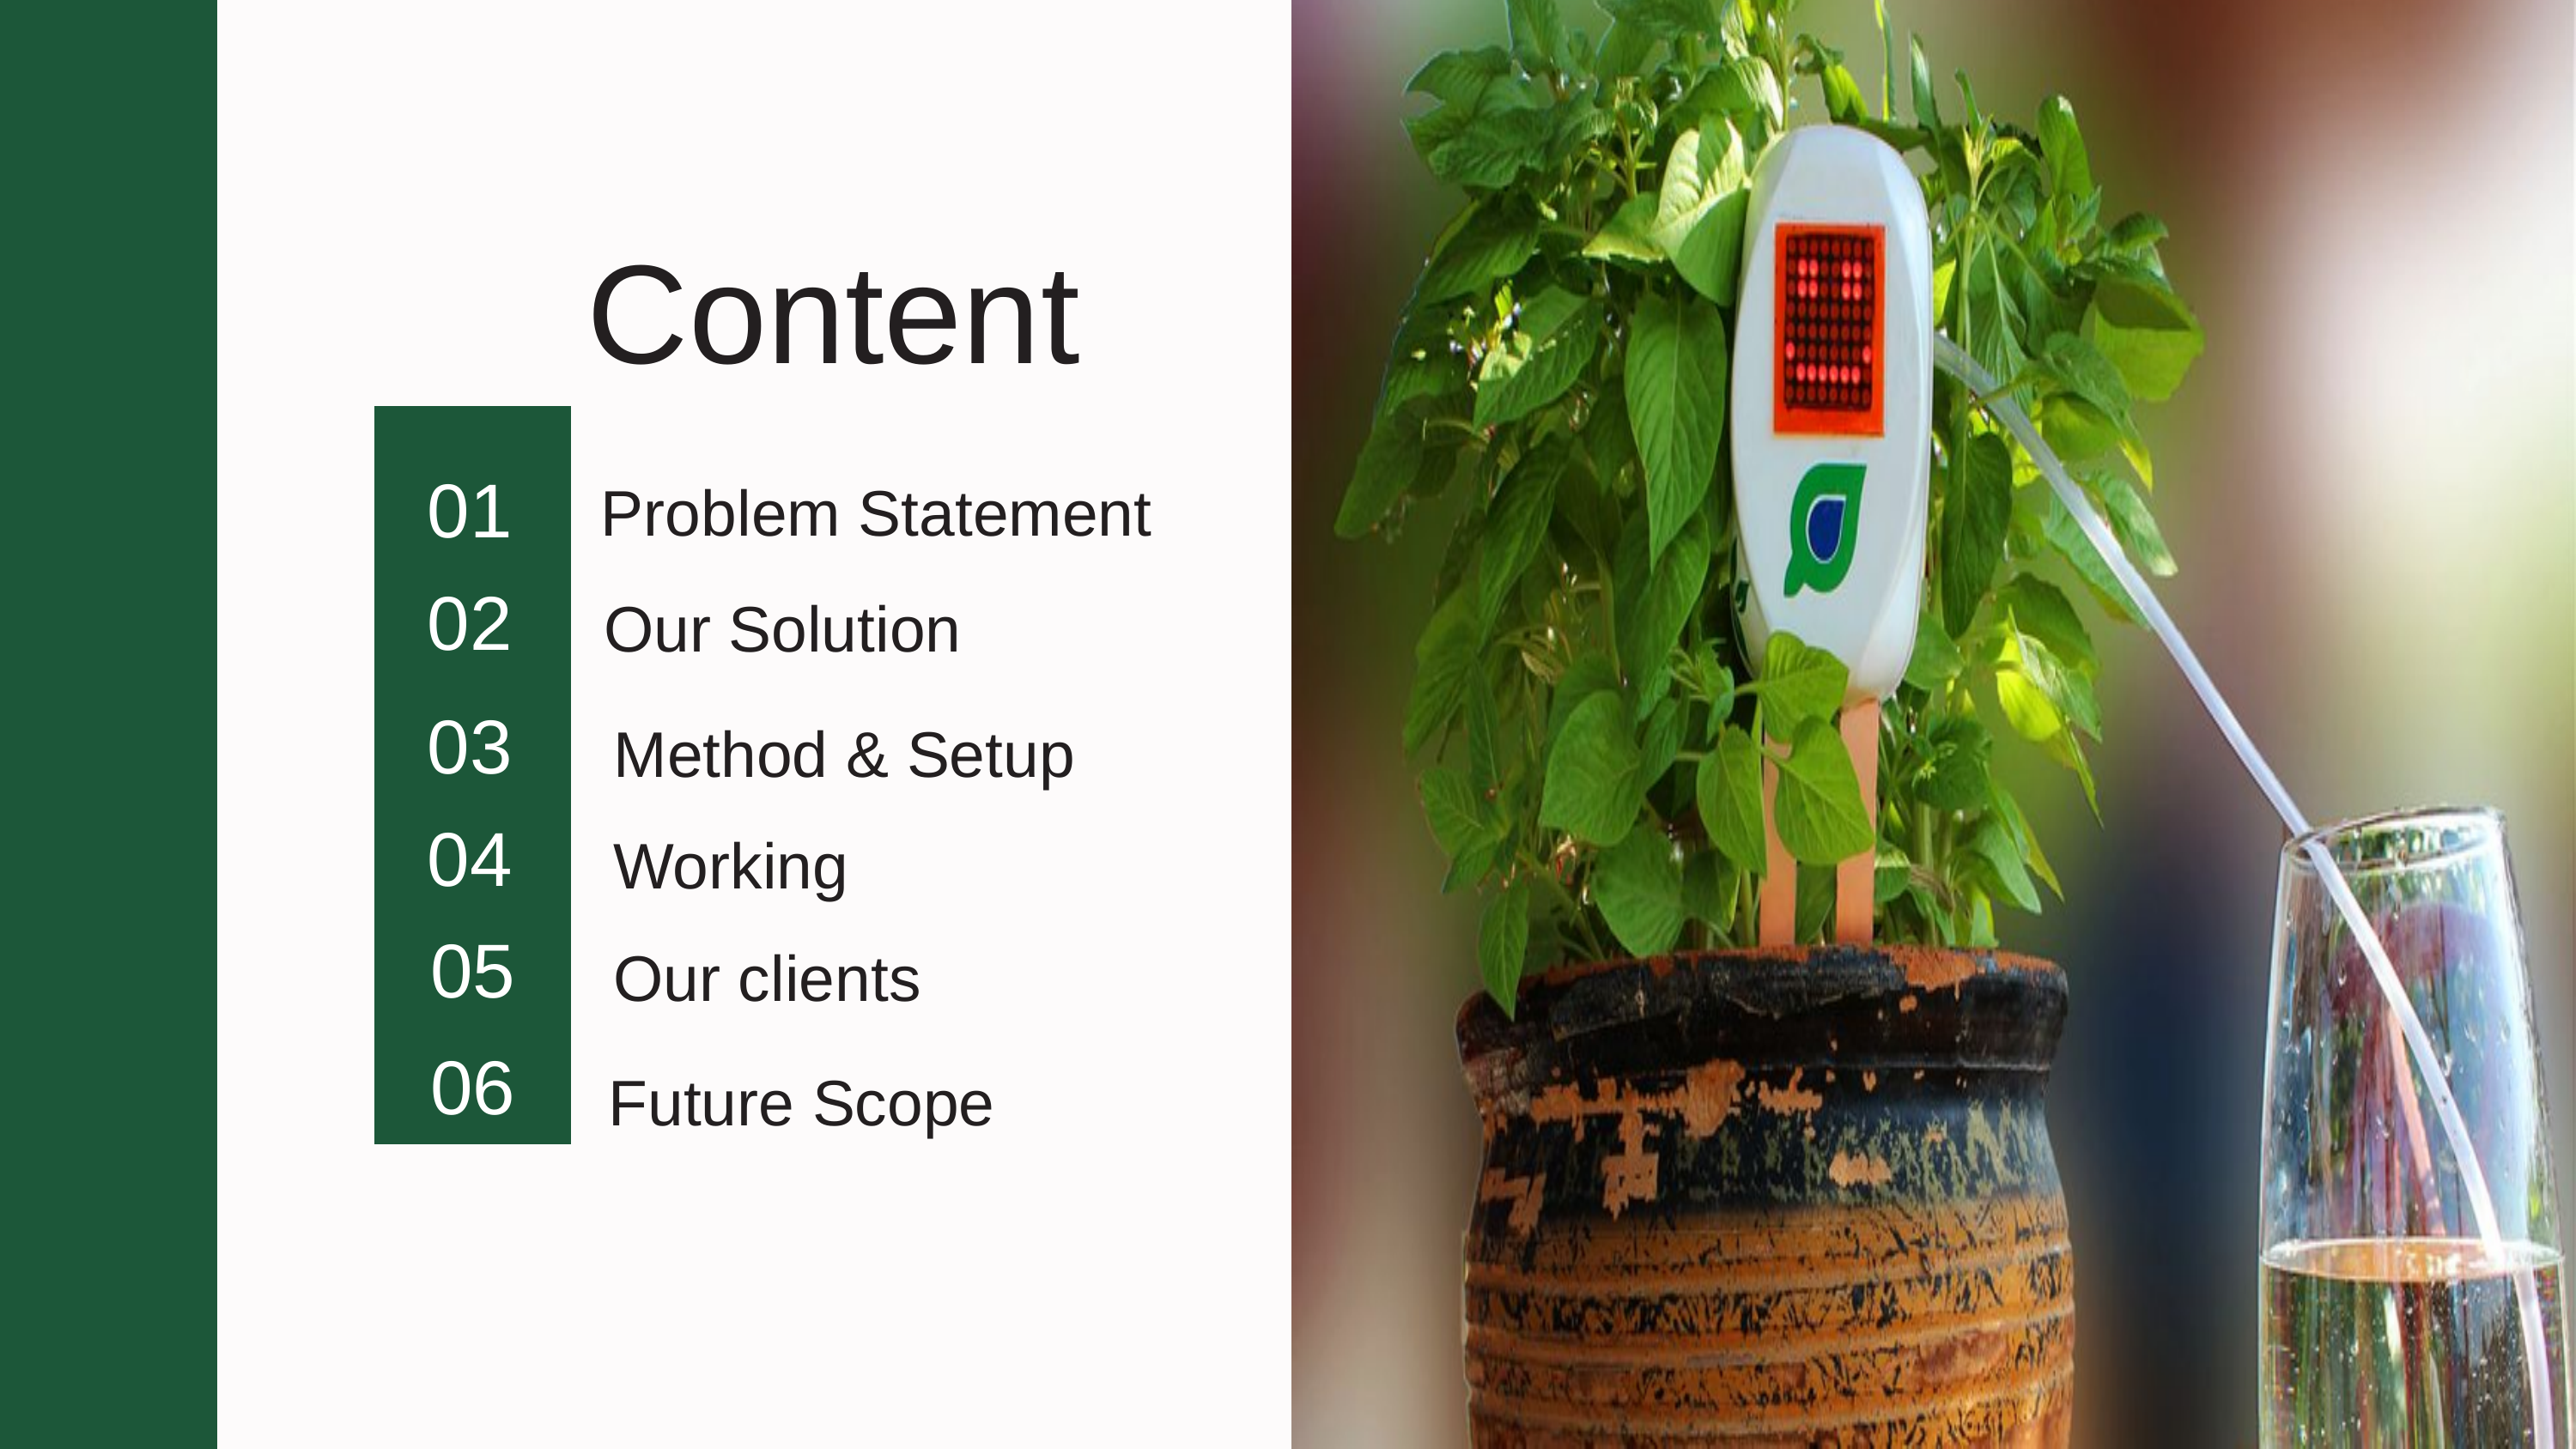

Content

Problem Statement
01
02
Our Solution
03
Method & Setup
04
Working
05
Our clients
06
Future Scope